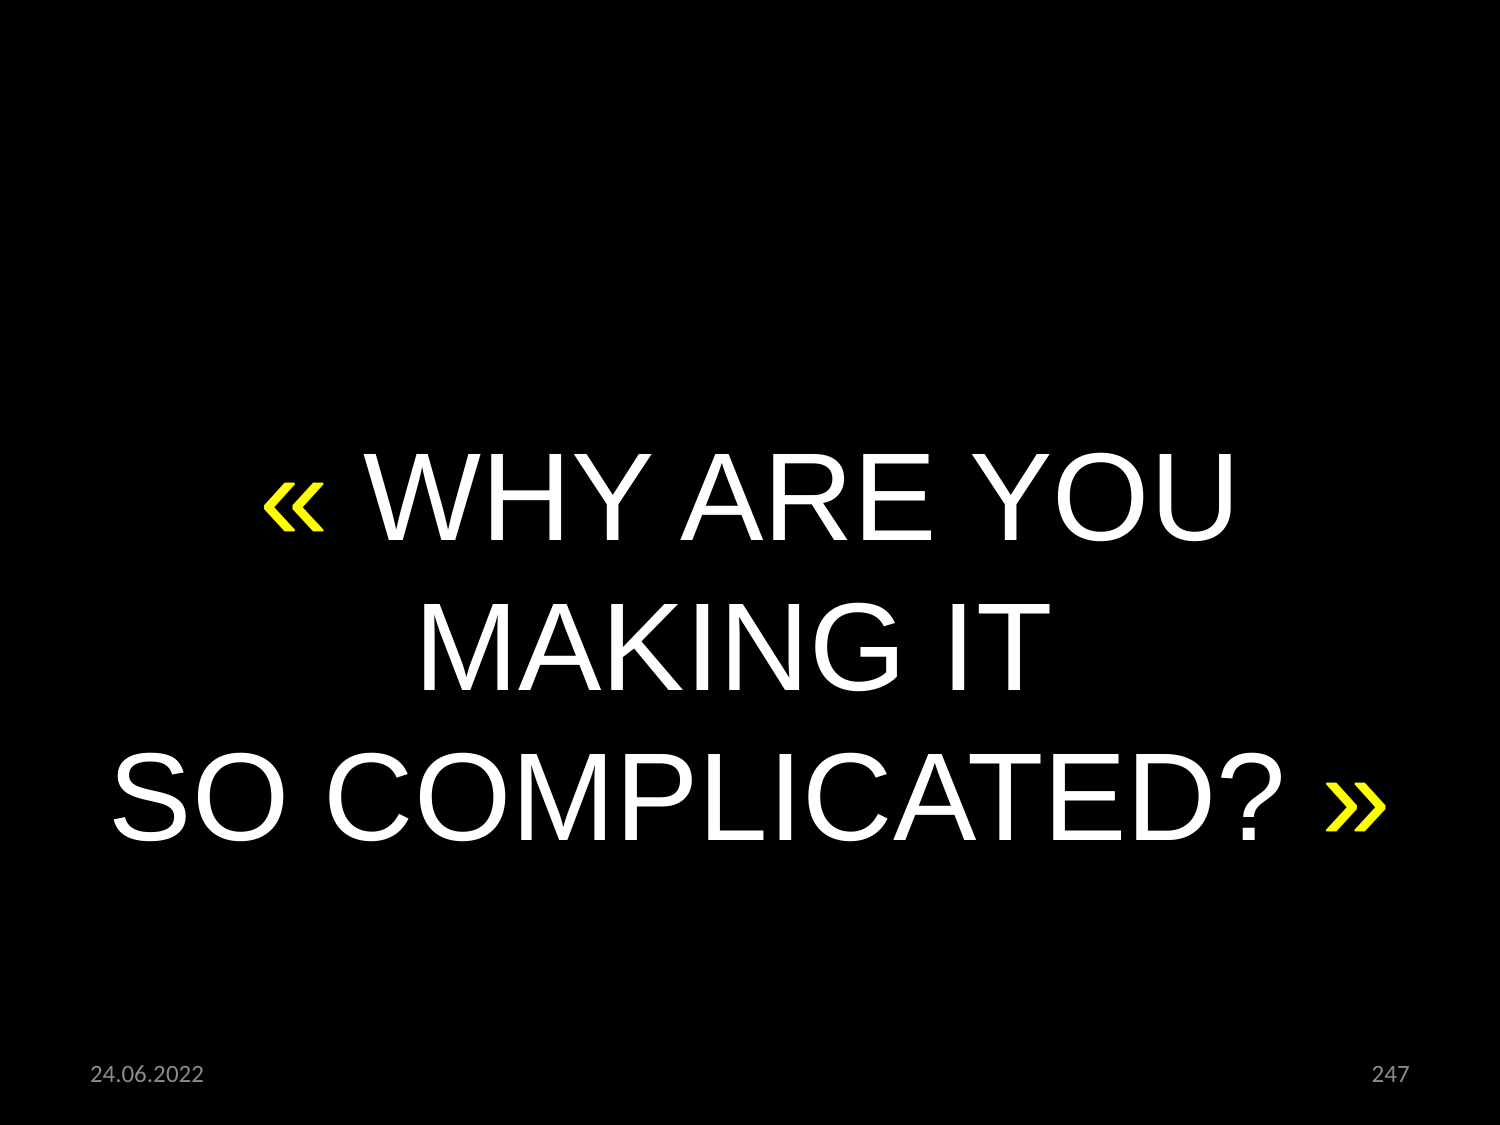

« WHY ARE YOU MAKING IT
SO COMPLICATED? »
24.06.2022
247